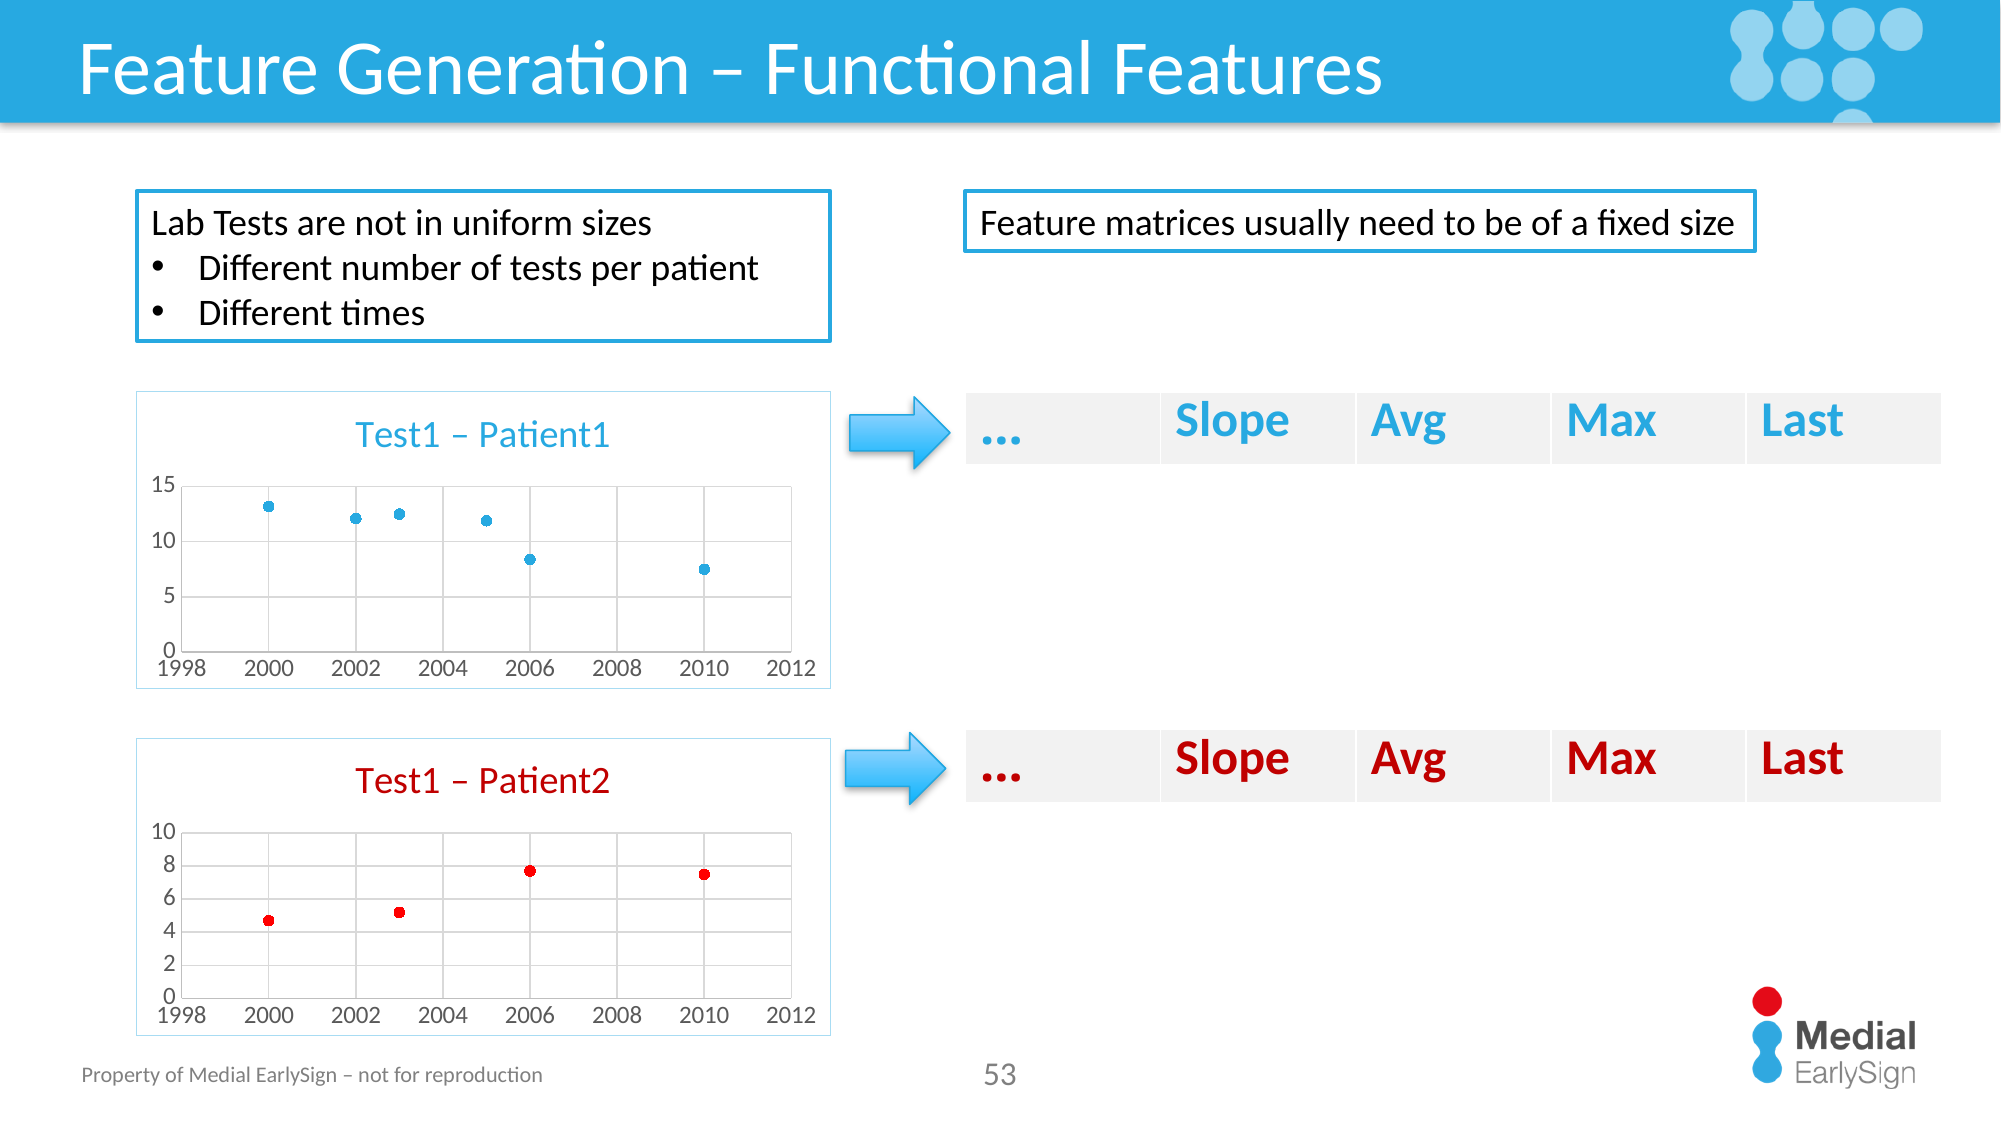

# Feature Generation – Functional Features
Lab Tests are not in uniform sizes
Different number of tests per patient
Different times
Feature matrices usually need to be of a fixed size

### Chart: Test1 – Patient1

| Category |  |
|---|---|
| … | Slope | Avg | Max | Last |
| --- | --- | --- | --- | --- |

| … | Slope | Avg | Max | Last |
| --- | --- | --- | --- | --- |

### Chart: Test1 – Patient2

| Category |  |
|---|---|